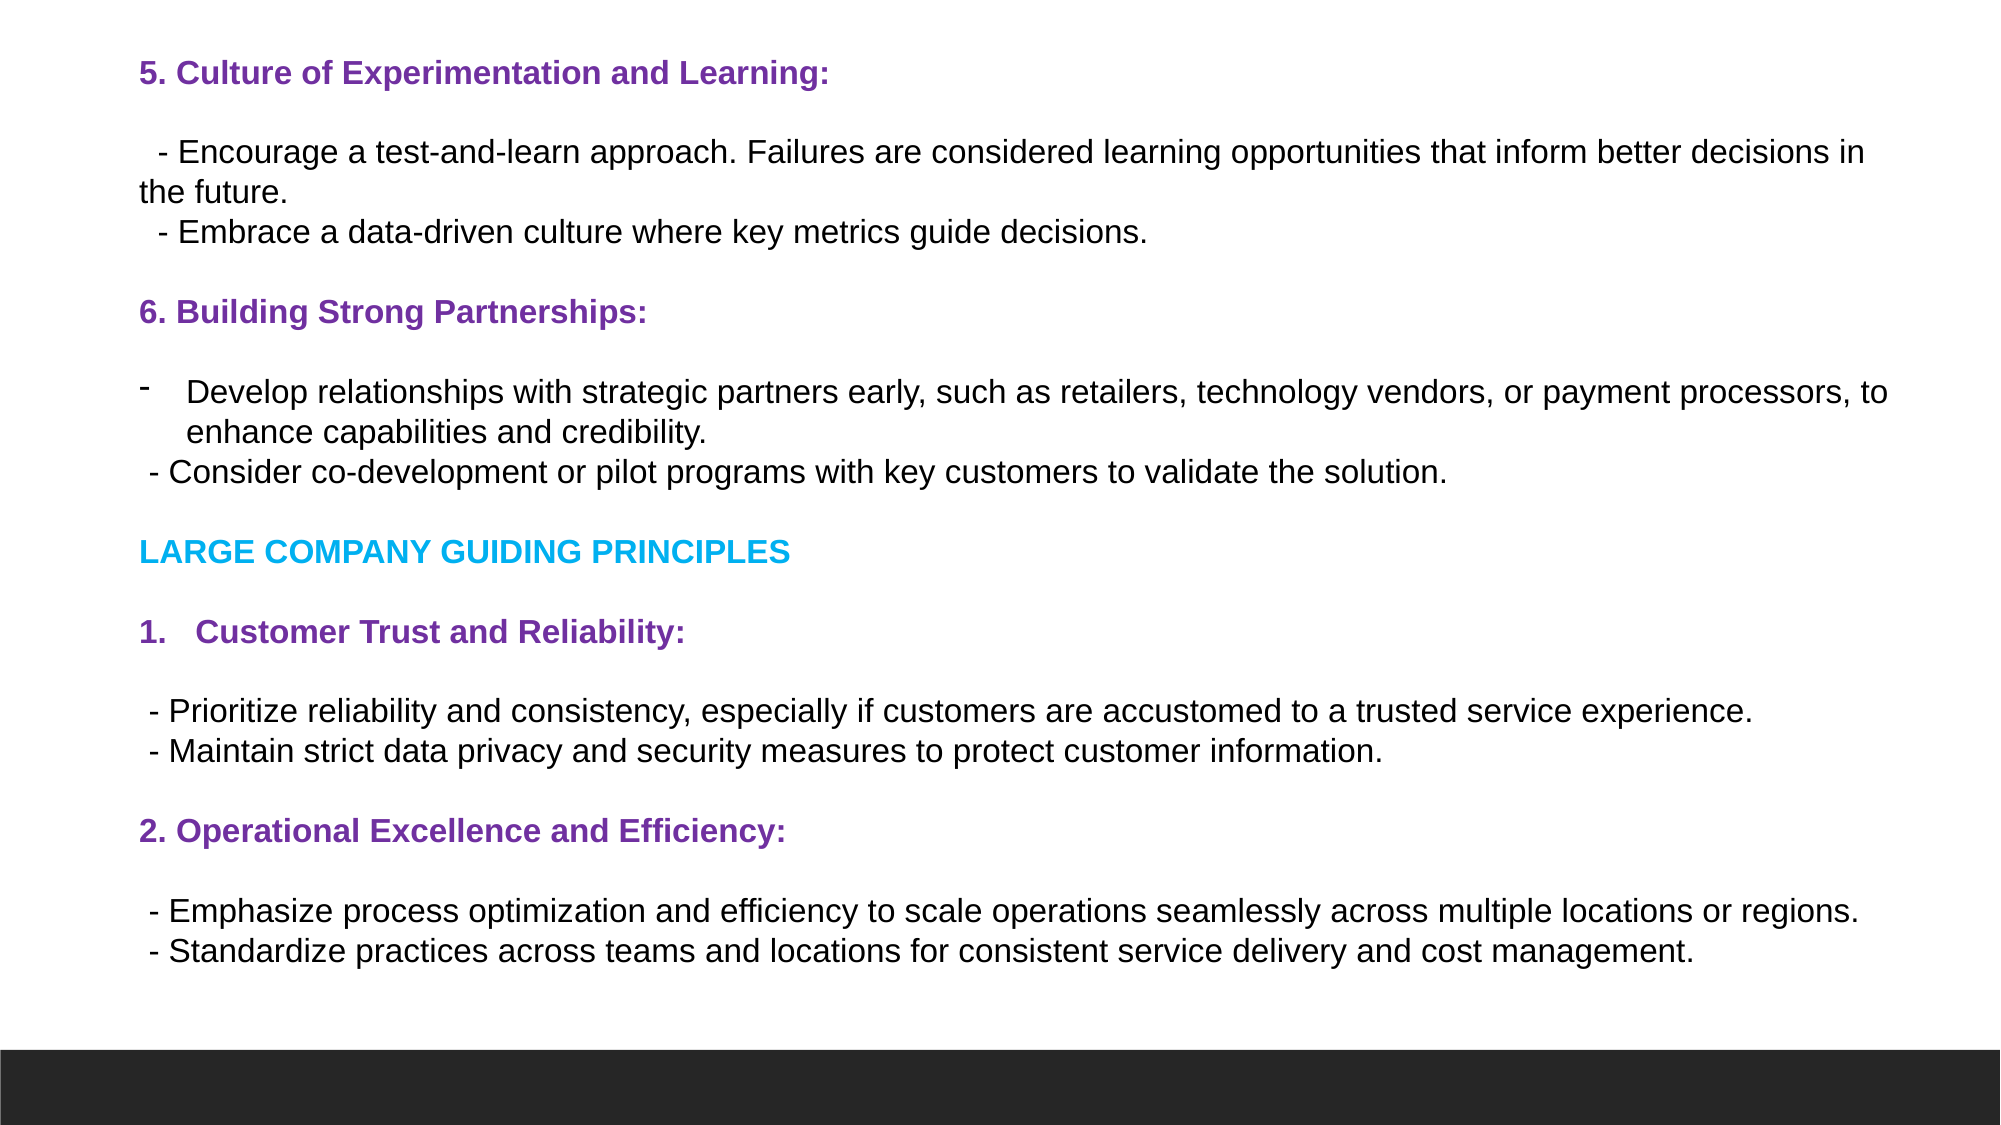

5. Culture of Experimentation and Learning:

  - Encourage a test-and-learn approach. Failures are considered learning opportunities that inform better decisions in the future.
  - Embrace a data-driven culture where key metrics guide decisions.

6. Building Strong Partnerships:

Develop relationships with strategic partners early, such as retailers, technology vendors, or payment processors, to enhance capabilities and credibility.
 - Consider co-development or pilot programs with key customers to validate the solution.

LARGE COMPANY GUIDING PRINCIPLES

Customer Trust and Reliability:

 - Prioritize reliability and consistency, especially if customers are accustomed to a trusted service experience.
 - Maintain strict data privacy and security measures to protect customer information.

2. Operational Excellence and Efficiency:

 - Emphasize process optimization and efficiency to scale operations seamlessly across multiple locations or regions.
 - Standardize practices across teams and locations for consistent service delivery and cost management.